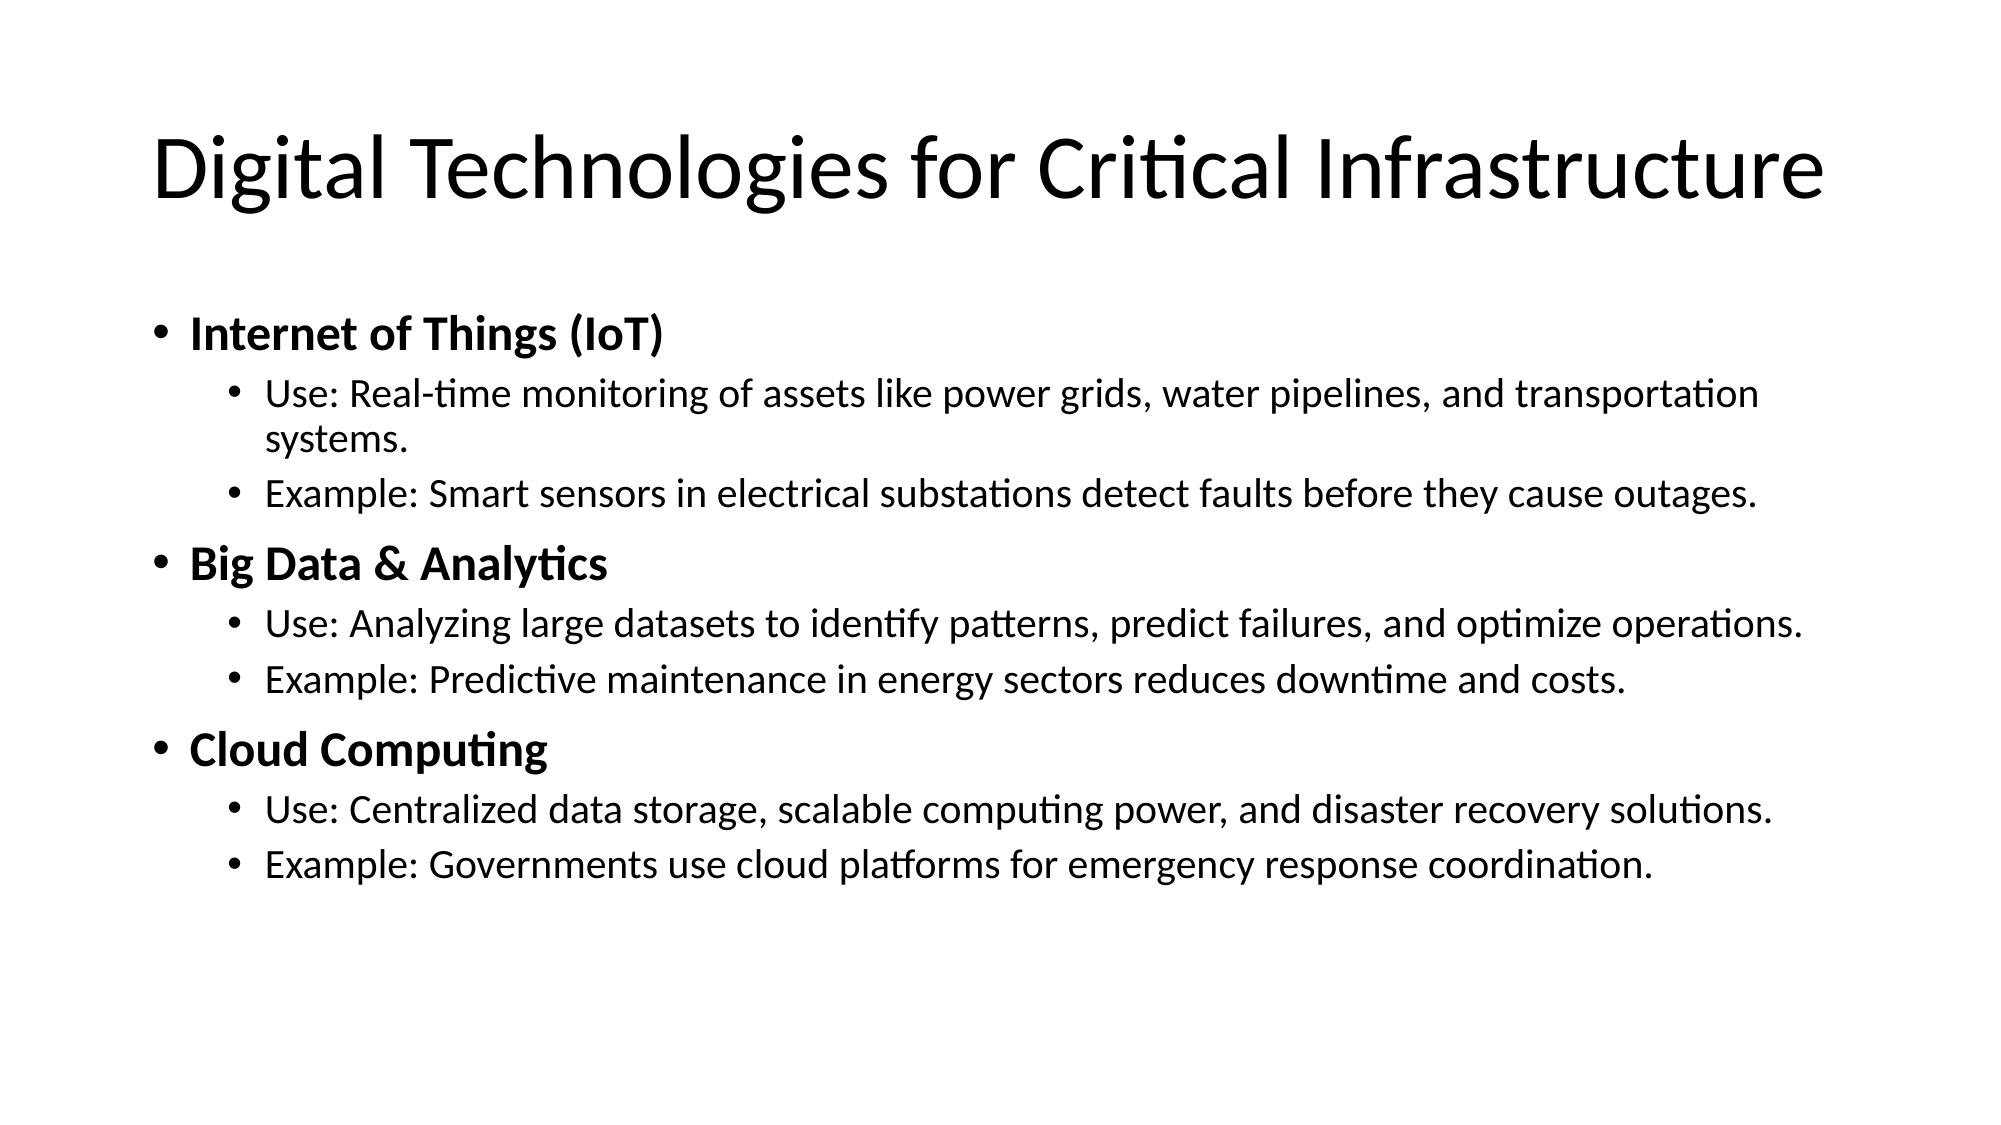

# Digital Technologies for Critical Infrastructure
Internet of Things (IoT)
Use: Real-time monitoring of assets like power grids, water pipelines, and transportation systems.
Example: Smart sensors in electrical substations detect faults before they cause outages.
Big Data & Analytics
Use: Analyzing large datasets to identify patterns, predict failures, and optimize operations.
Example: Predictive maintenance in energy sectors reduces downtime and costs.
Cloud Computing
Use: Centralized data storage, scalable computing power, and disaster recovery solutions.
Example: Governments use cloud platforms for emergency response coordination.